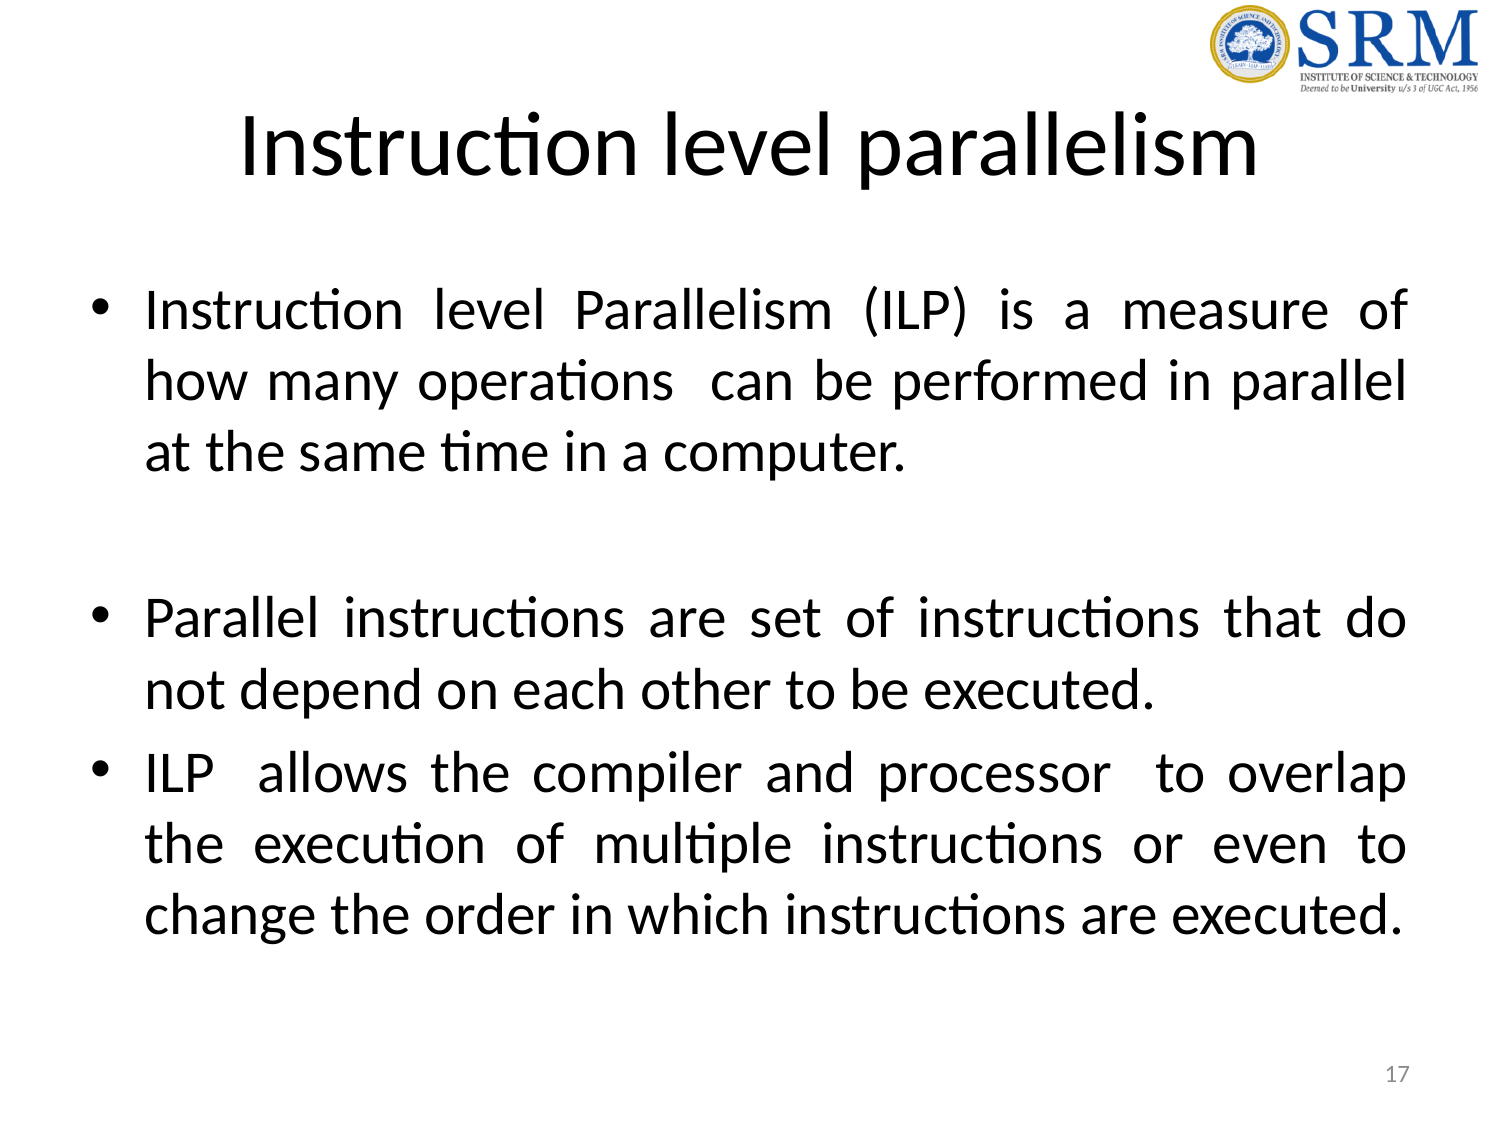

# Instruction level parallelism
Instruction level Parallelism (ILP) is a measure of how many operations  can be performed in parallel at the same time in a computer.

Parallel instructions are set of instructions that do not depend on each other to be executed.
ILP  allows the compiler and processor  to overlap the execution of multiple instructions or even to change the order in which instructions are executed.
17